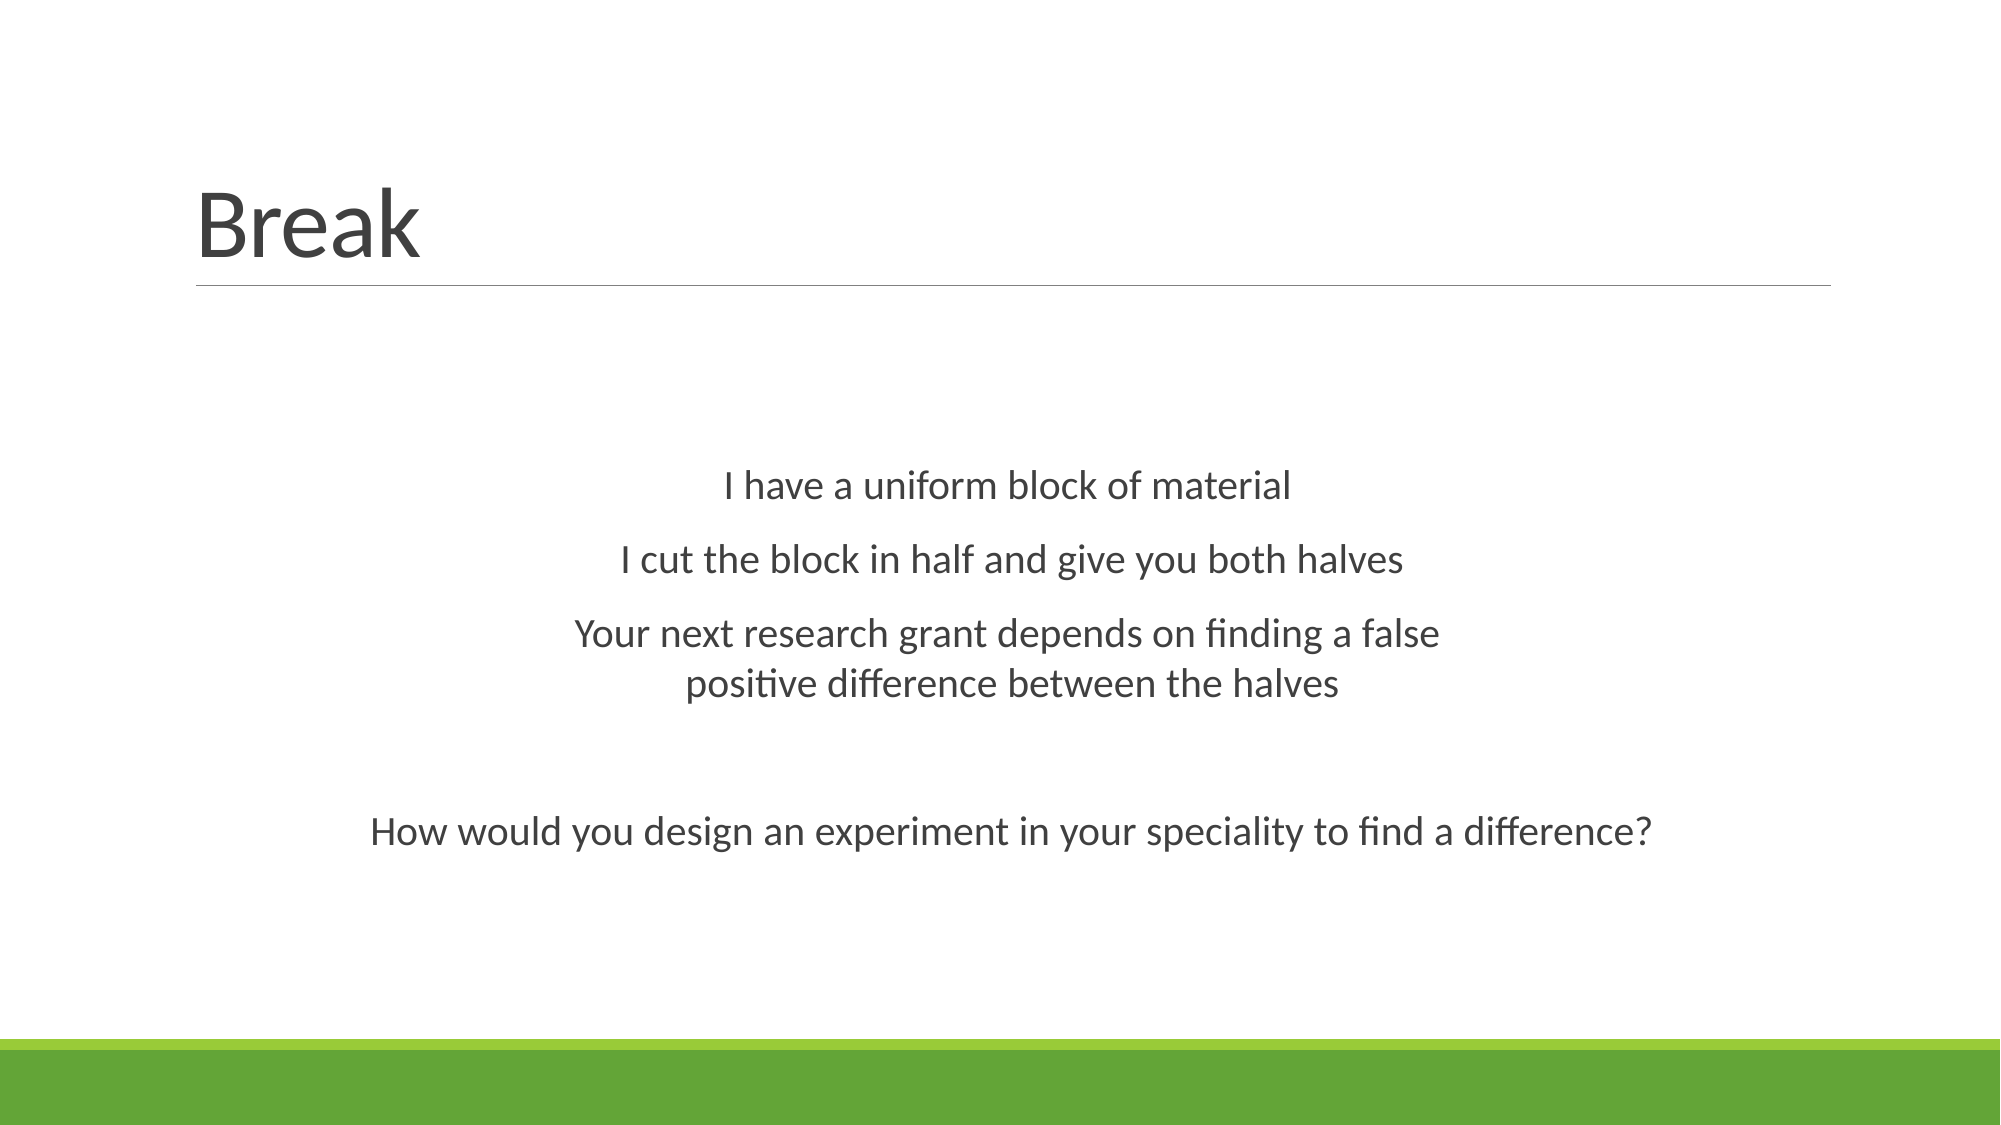

# Break

I have a uniform block of material
I cut the block in half and give you both halves
Your next research grant depends on finding a false
positive difference between the halves

How would you design an experiment in your speciality to find a difference?